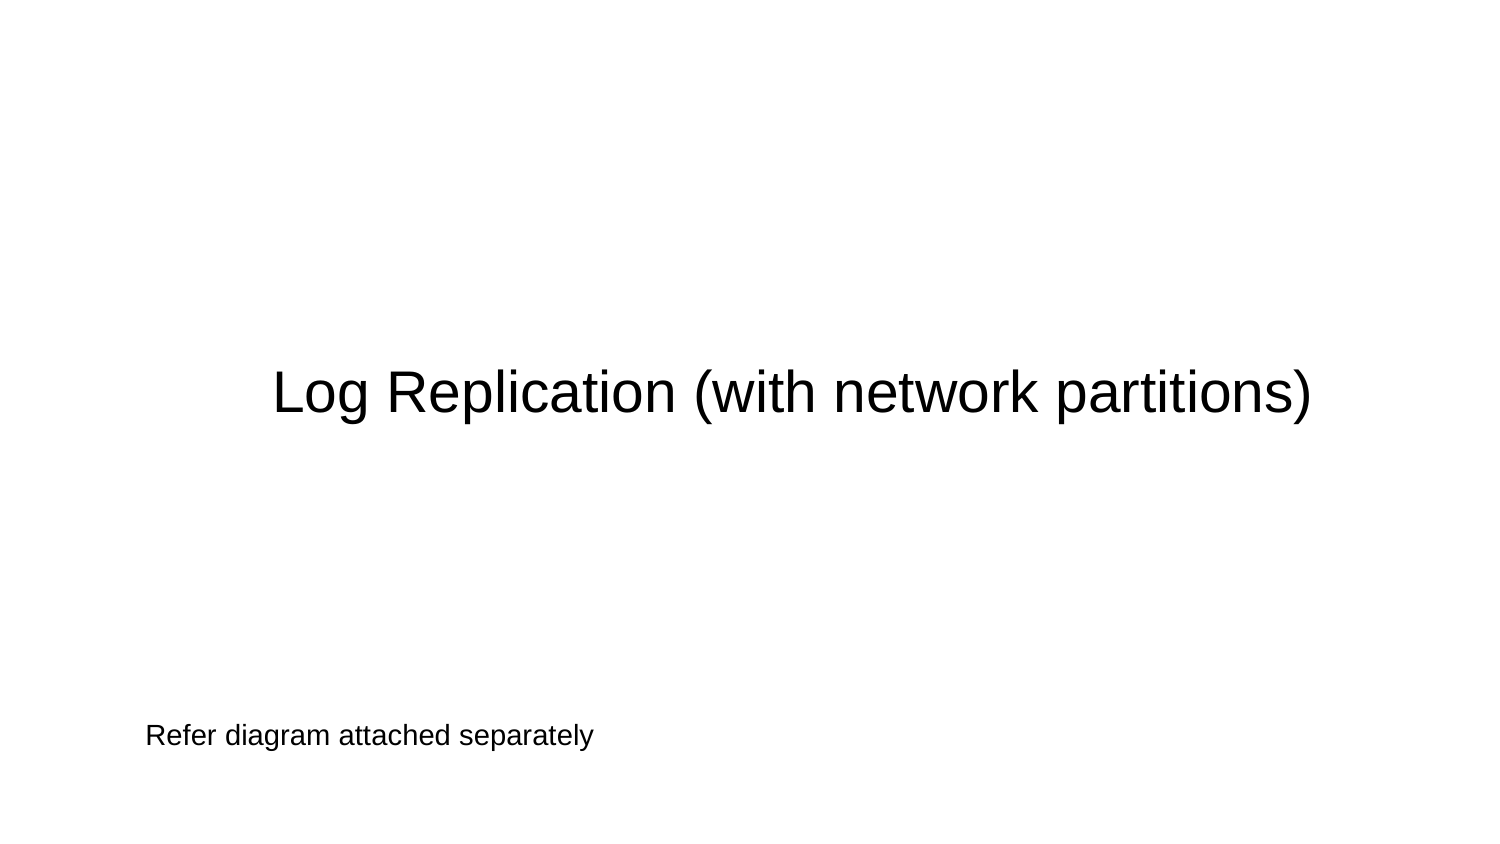

# Log Replication (with network partitions)

Refer diagram attached separately